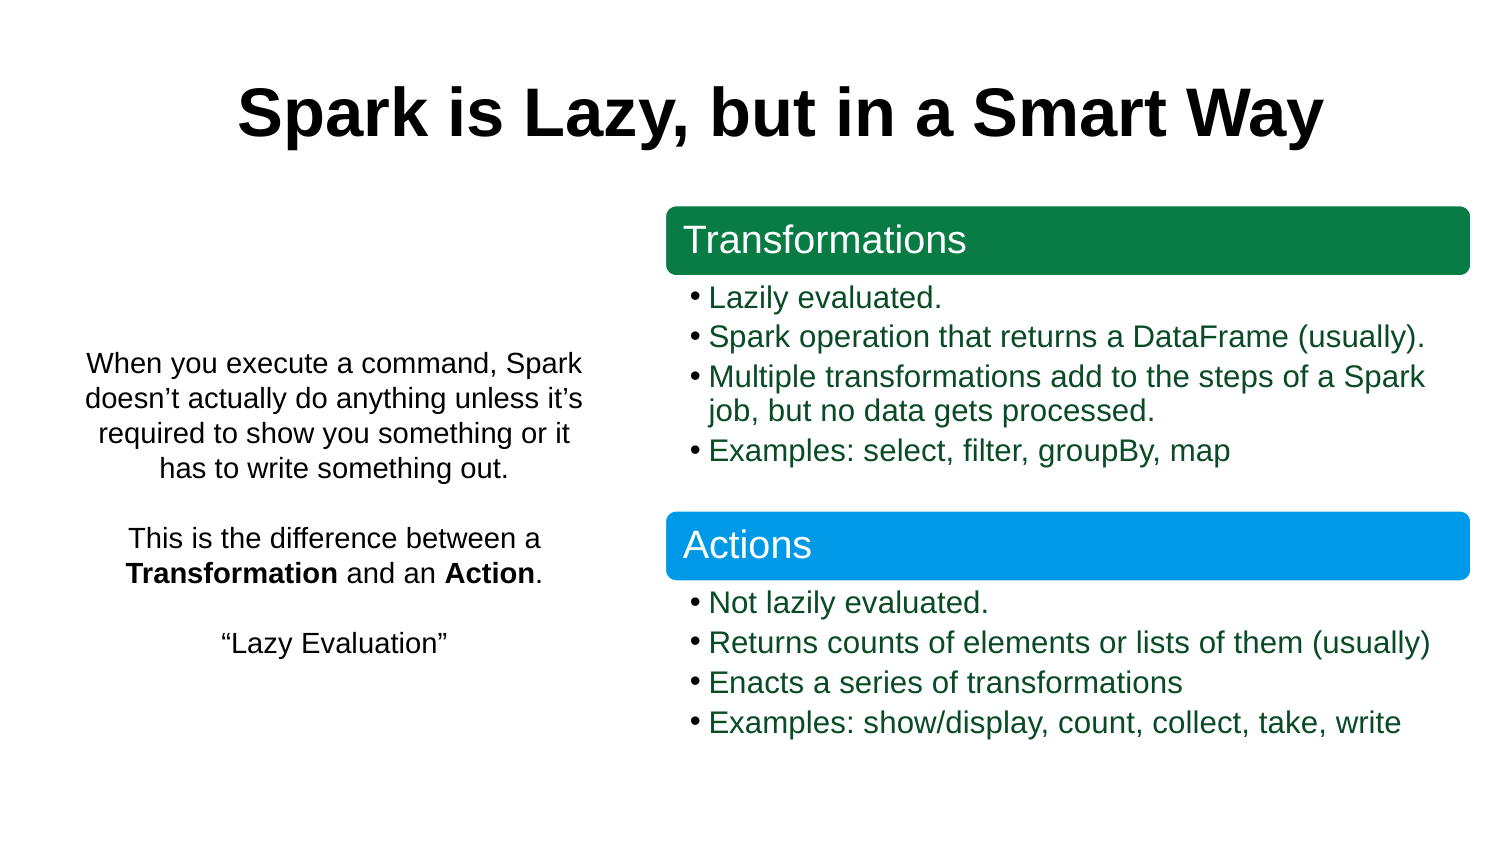

# Spark is Lazy, but in a Smart Way
Transformations
Lazily evaluated.
Spark operation that returns a DataFrame (usually).
Multiple transformations add to the steps of a Spark job, but no data gets processed.
Examples: select, filter, groupBy, map

Actions
Not lazily evaluated.
Returns counts of elements or lists of them (usually)
Enacts a series of transformations
Examples: show/display, count, collect, take, write
When you execute a command, Spark doesn’t actually do anything unless it’s required to show you something or it has to write something out.

This is the difference between a Transformation and an Action.

“Lazy Evaluation”